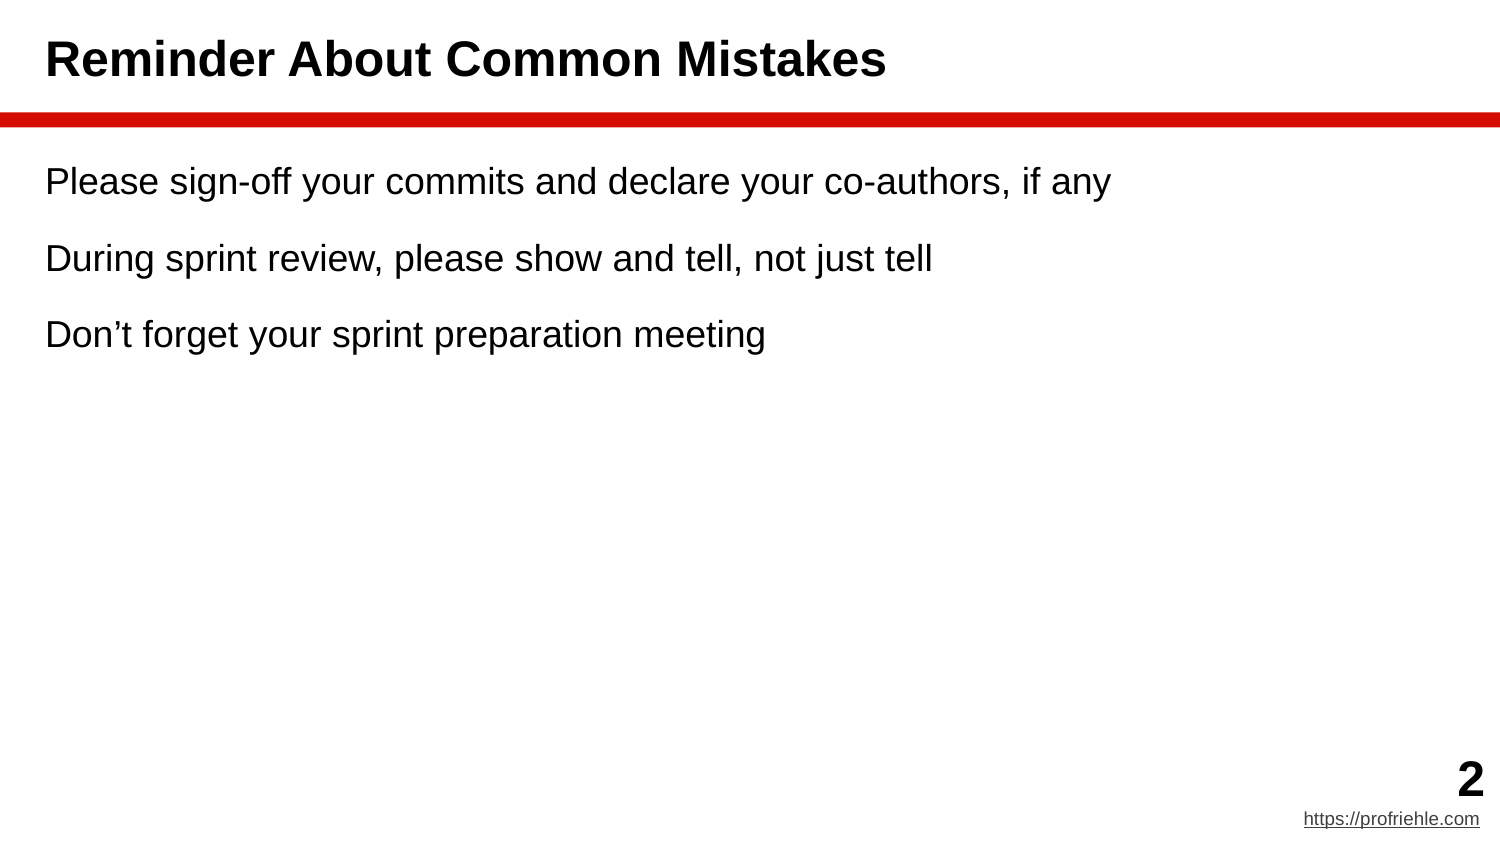

# Reminder About Common Mistakes
Please sign-off your commits and declare your co-authors, if any
During sprint review, please show and tell, not just tell
Don’t forget your sprint preparation meeting
2
https://profriehle.com